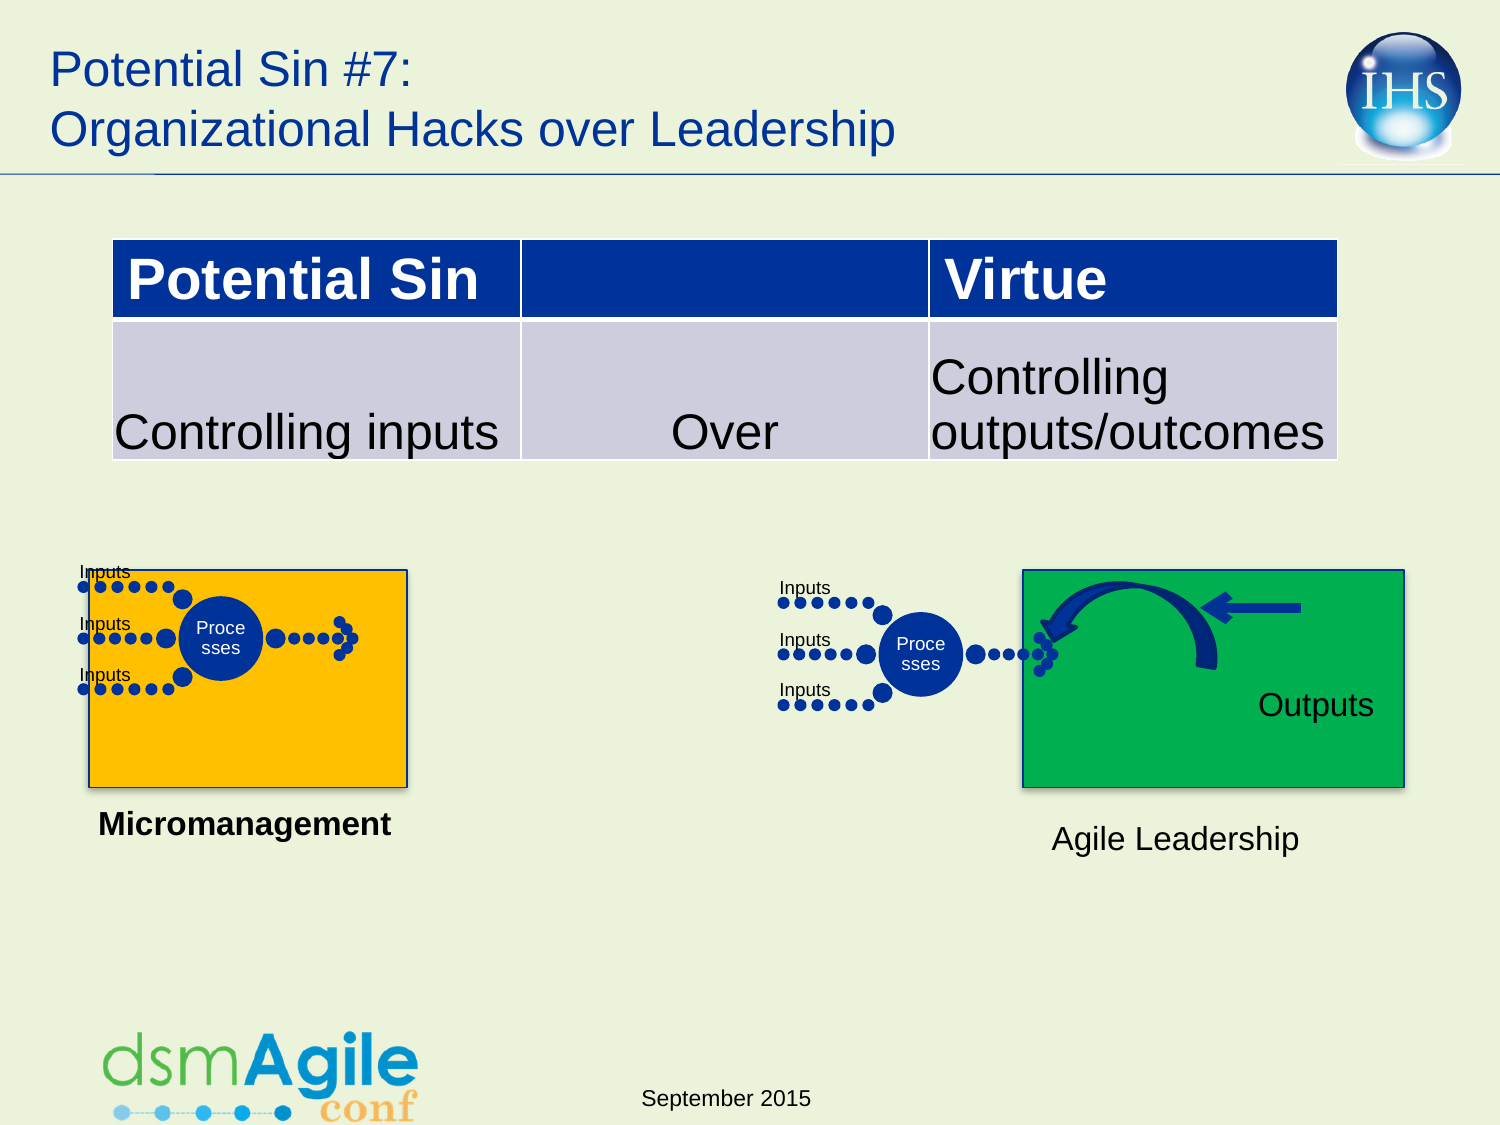

# Potential Sin #7: Organizational Hacks over Leadership
| Potential Sin |  | Virtue |
| --- | --- | --- |
| Controlling inputs | Over | Controlling outputs/outcomes |
Processes
Inputs
Inputs
Inputs
Micromanagement

Processes
Inputs
Inputs
Inputs

Outputs
Agile Leadership